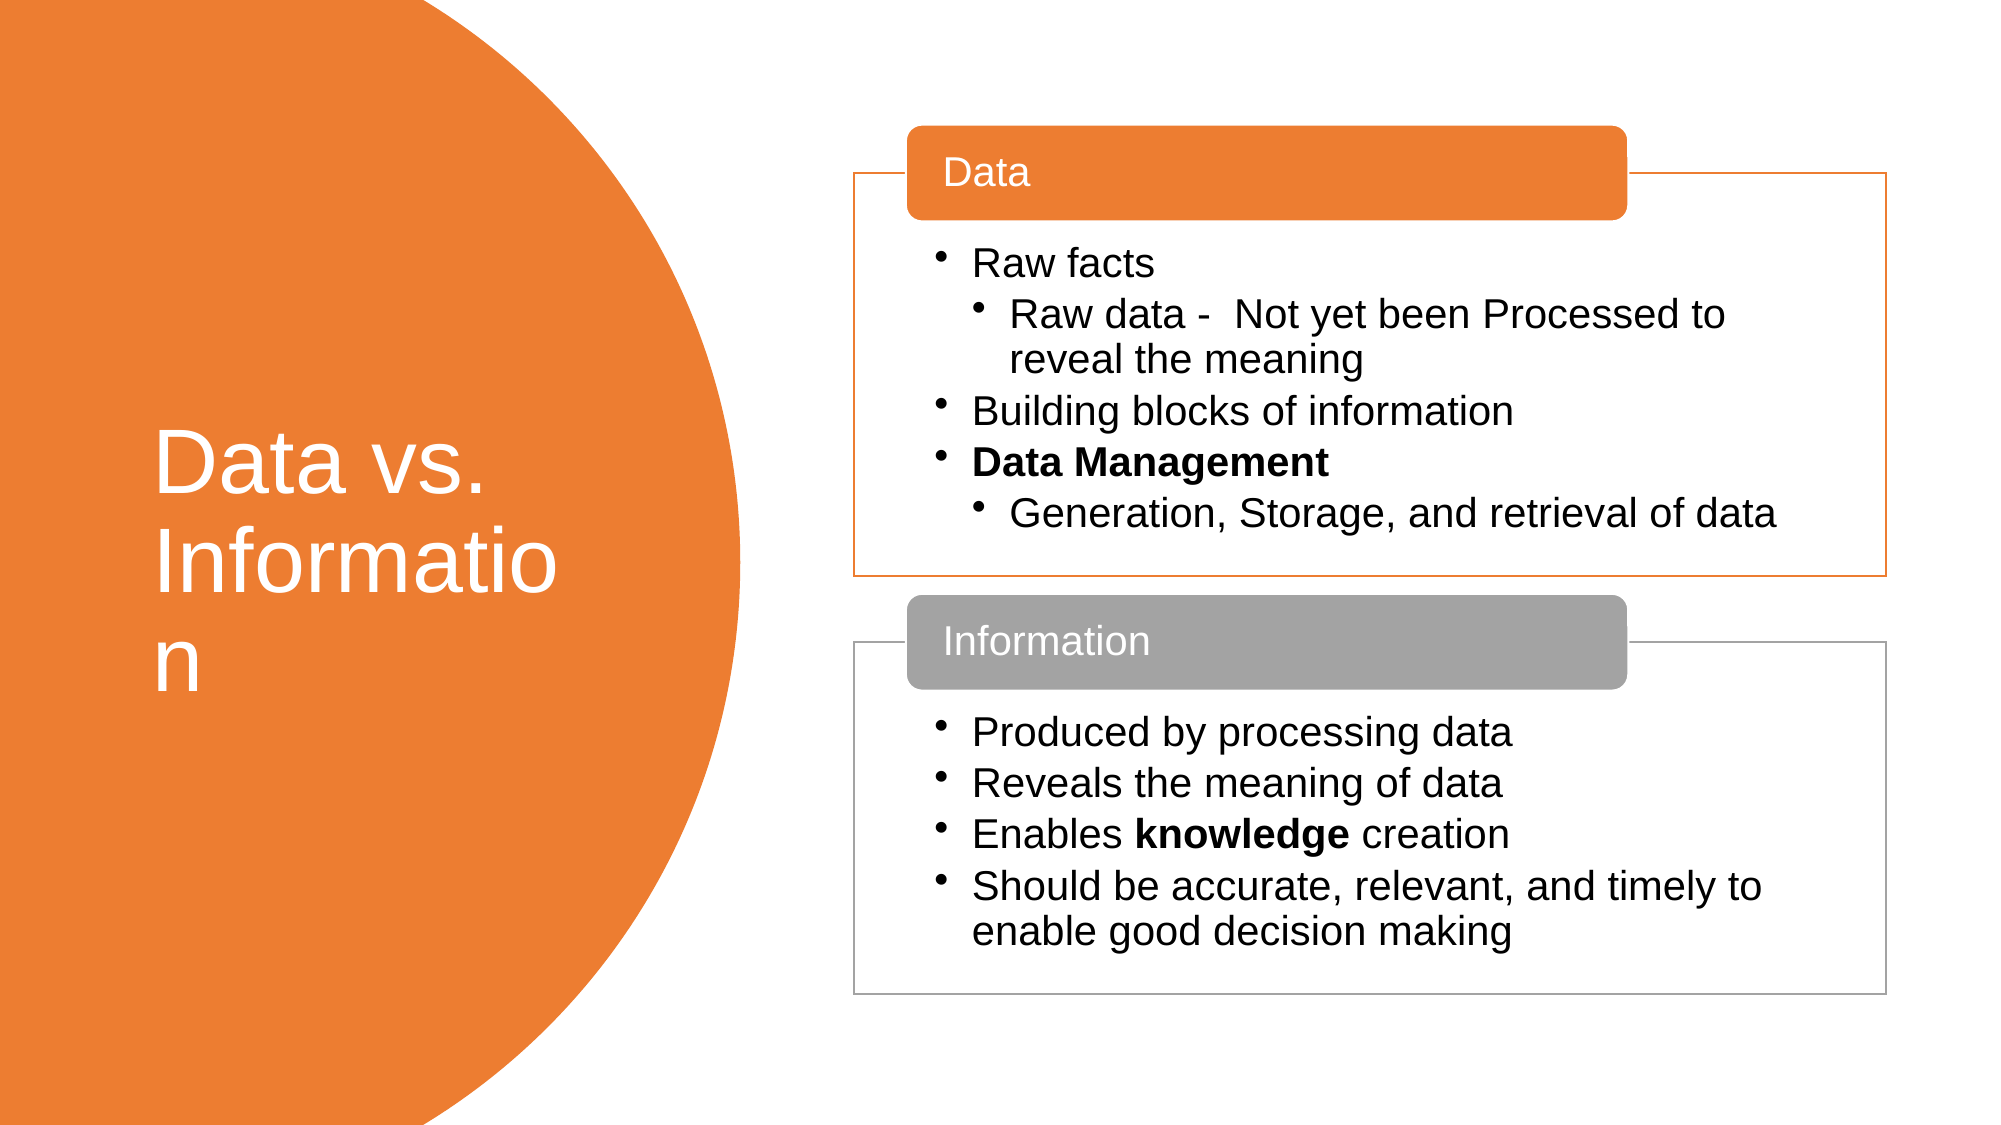

Raw facts
Raw data -  Not yet been Processed to reveal the meaning
Building blocks of information
Data Management
Generation, Storage, and retrieval of data
Data
Produced by processing data
Reveals the meaning of data
Enables knowledge creation
Should be accurate, relevant, and timely to enable good decision making
Information
# Data vs. Information